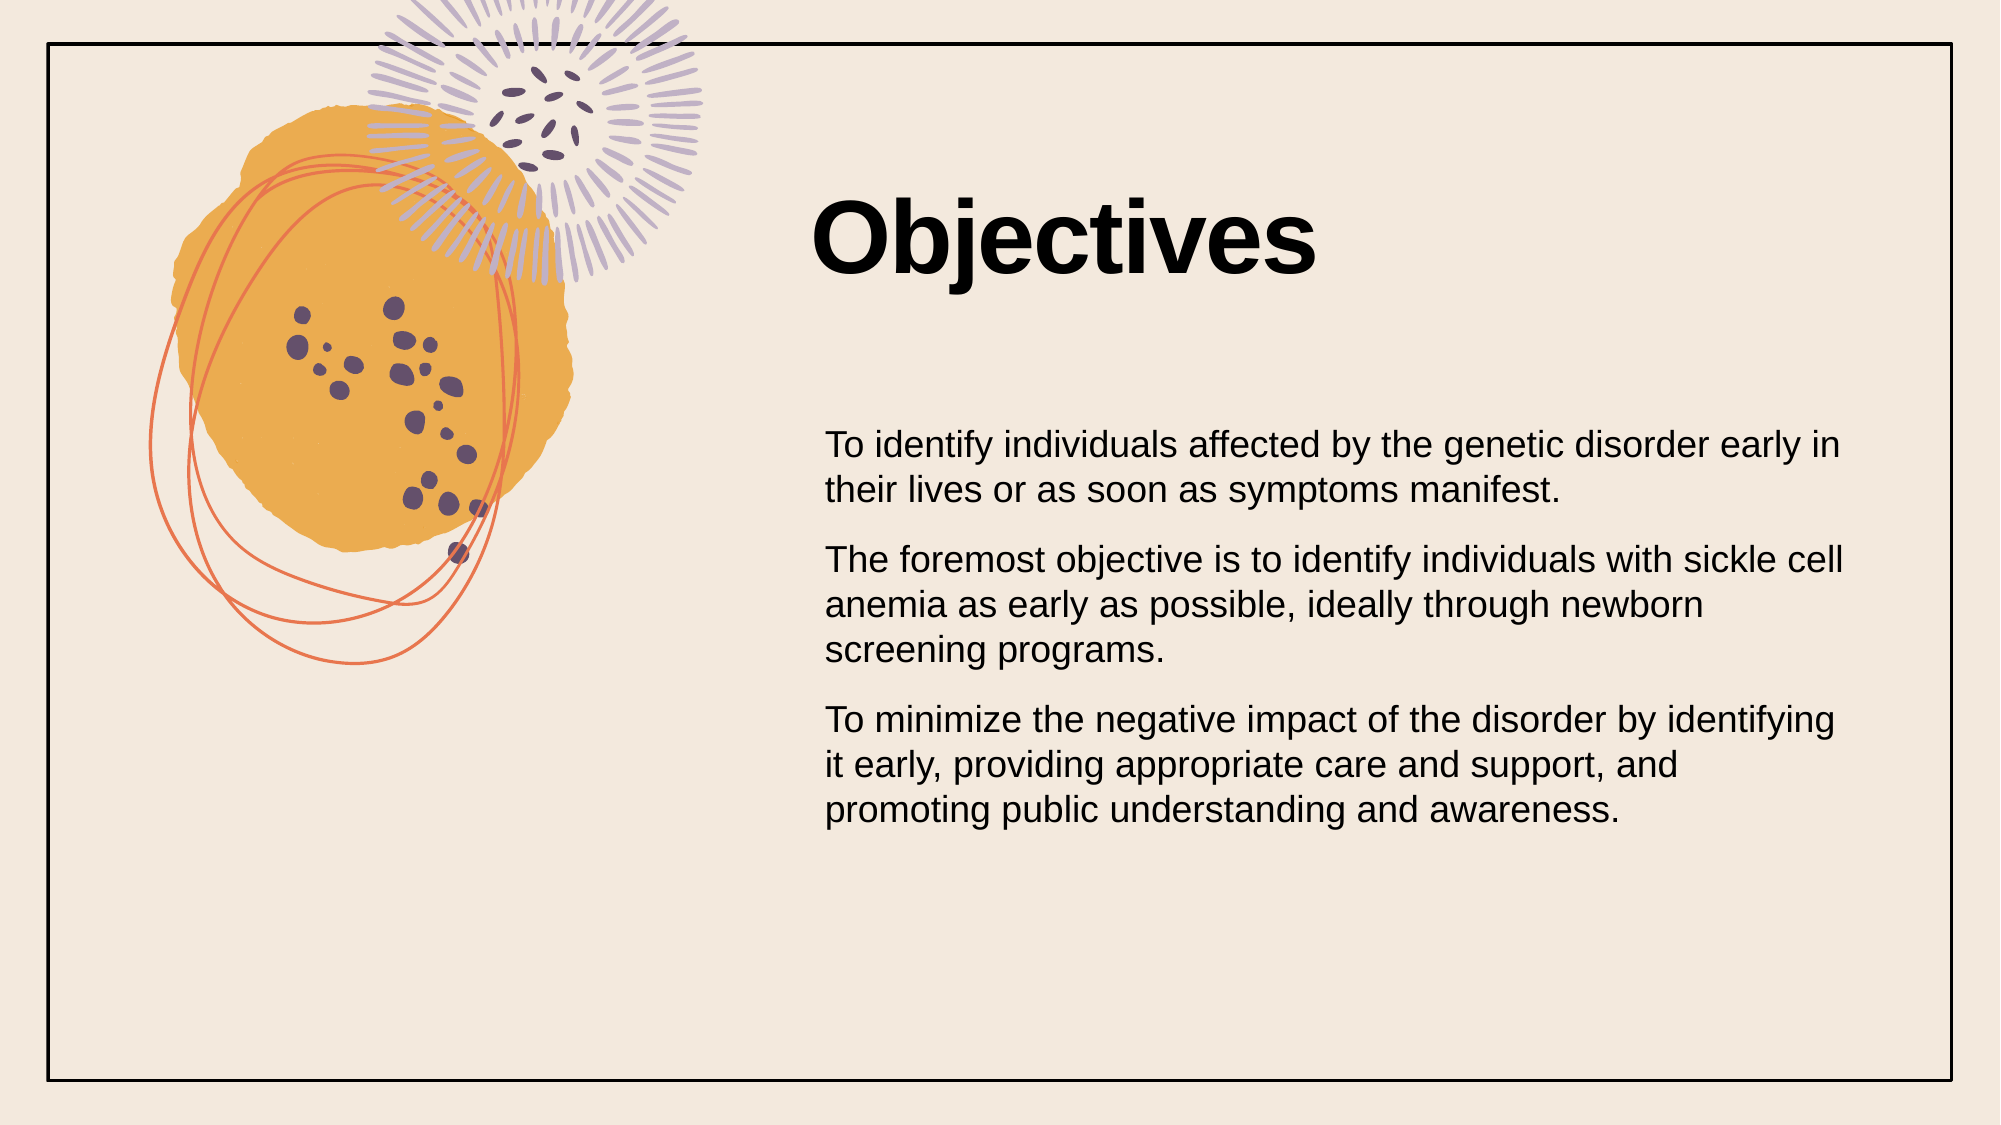

# Objectives
To identify individuals affected by the genetic disorder early in their lives or as soon as symptoms manifest.
The foremost objective is to identify individuals with sickle cell anemia as early as possible, ideally through newborn screening programs.
To minimize the negative impact of the disorder by identifying it early, providing appropriate care and support, and promoting public understanding and awareness.